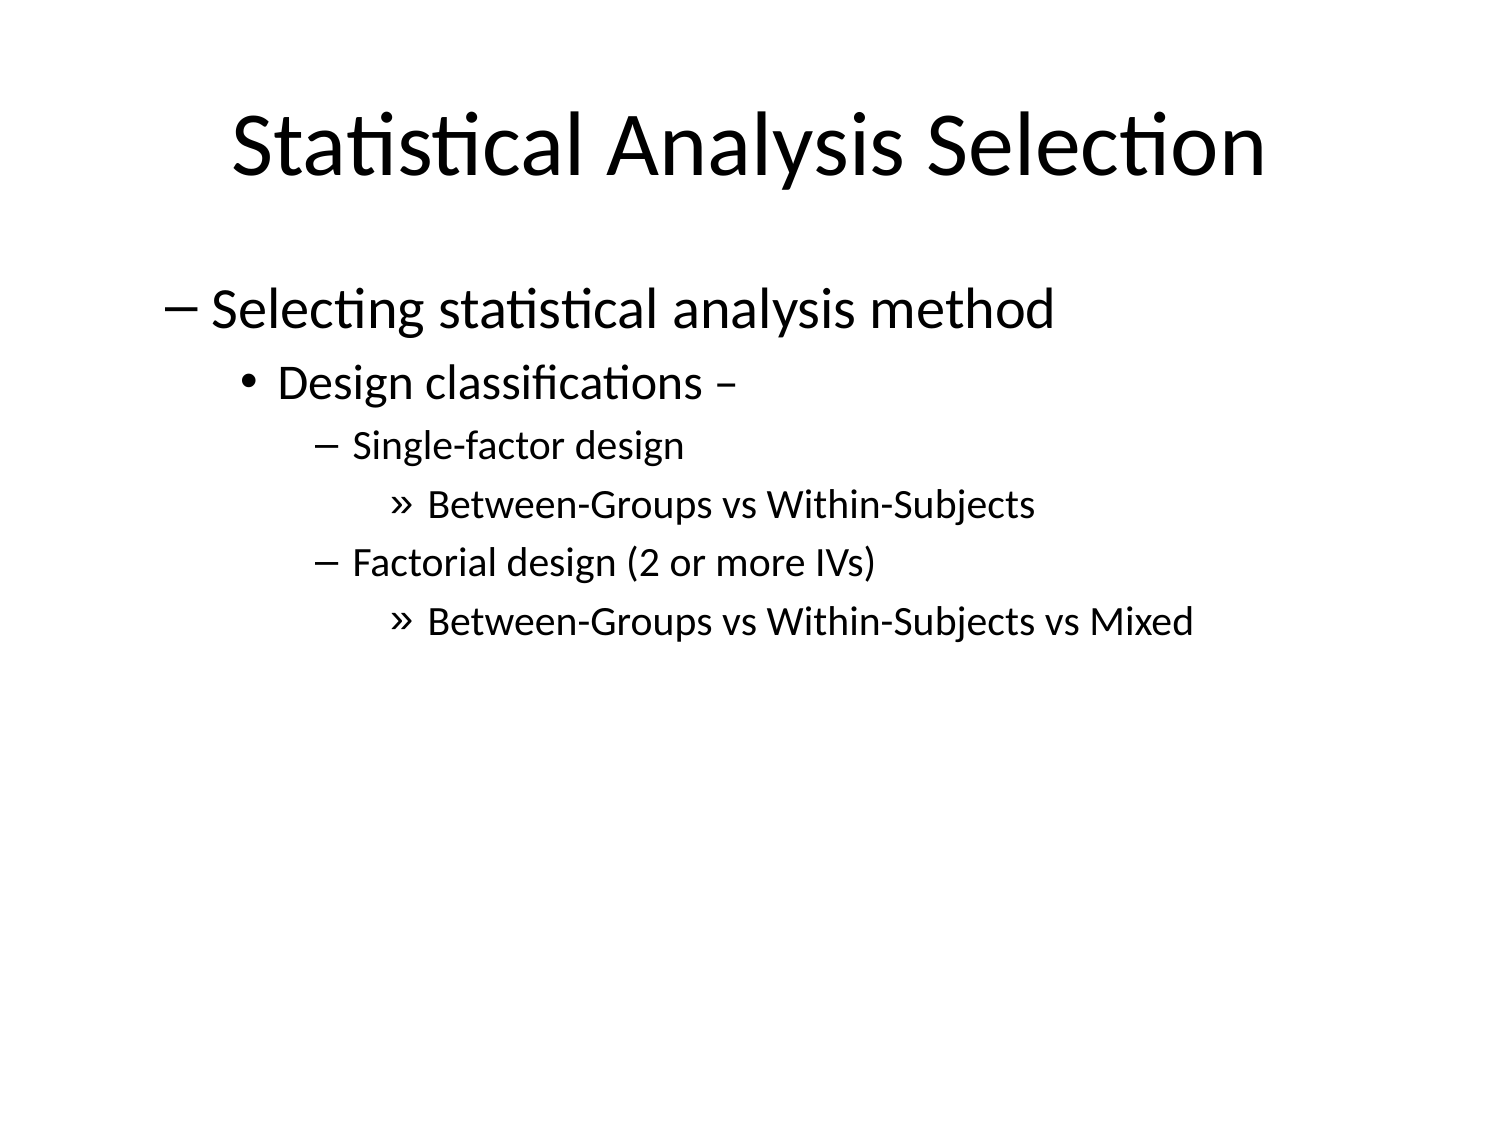

# Statistical Analysis Selection
Selecting statistical analysis method
Design classifications –
Single-factor design
Between-Groups vs Within-Subjects
Factorial design (2 or more IVs)
Between-Groups vs Within-Subjects vs Mixed